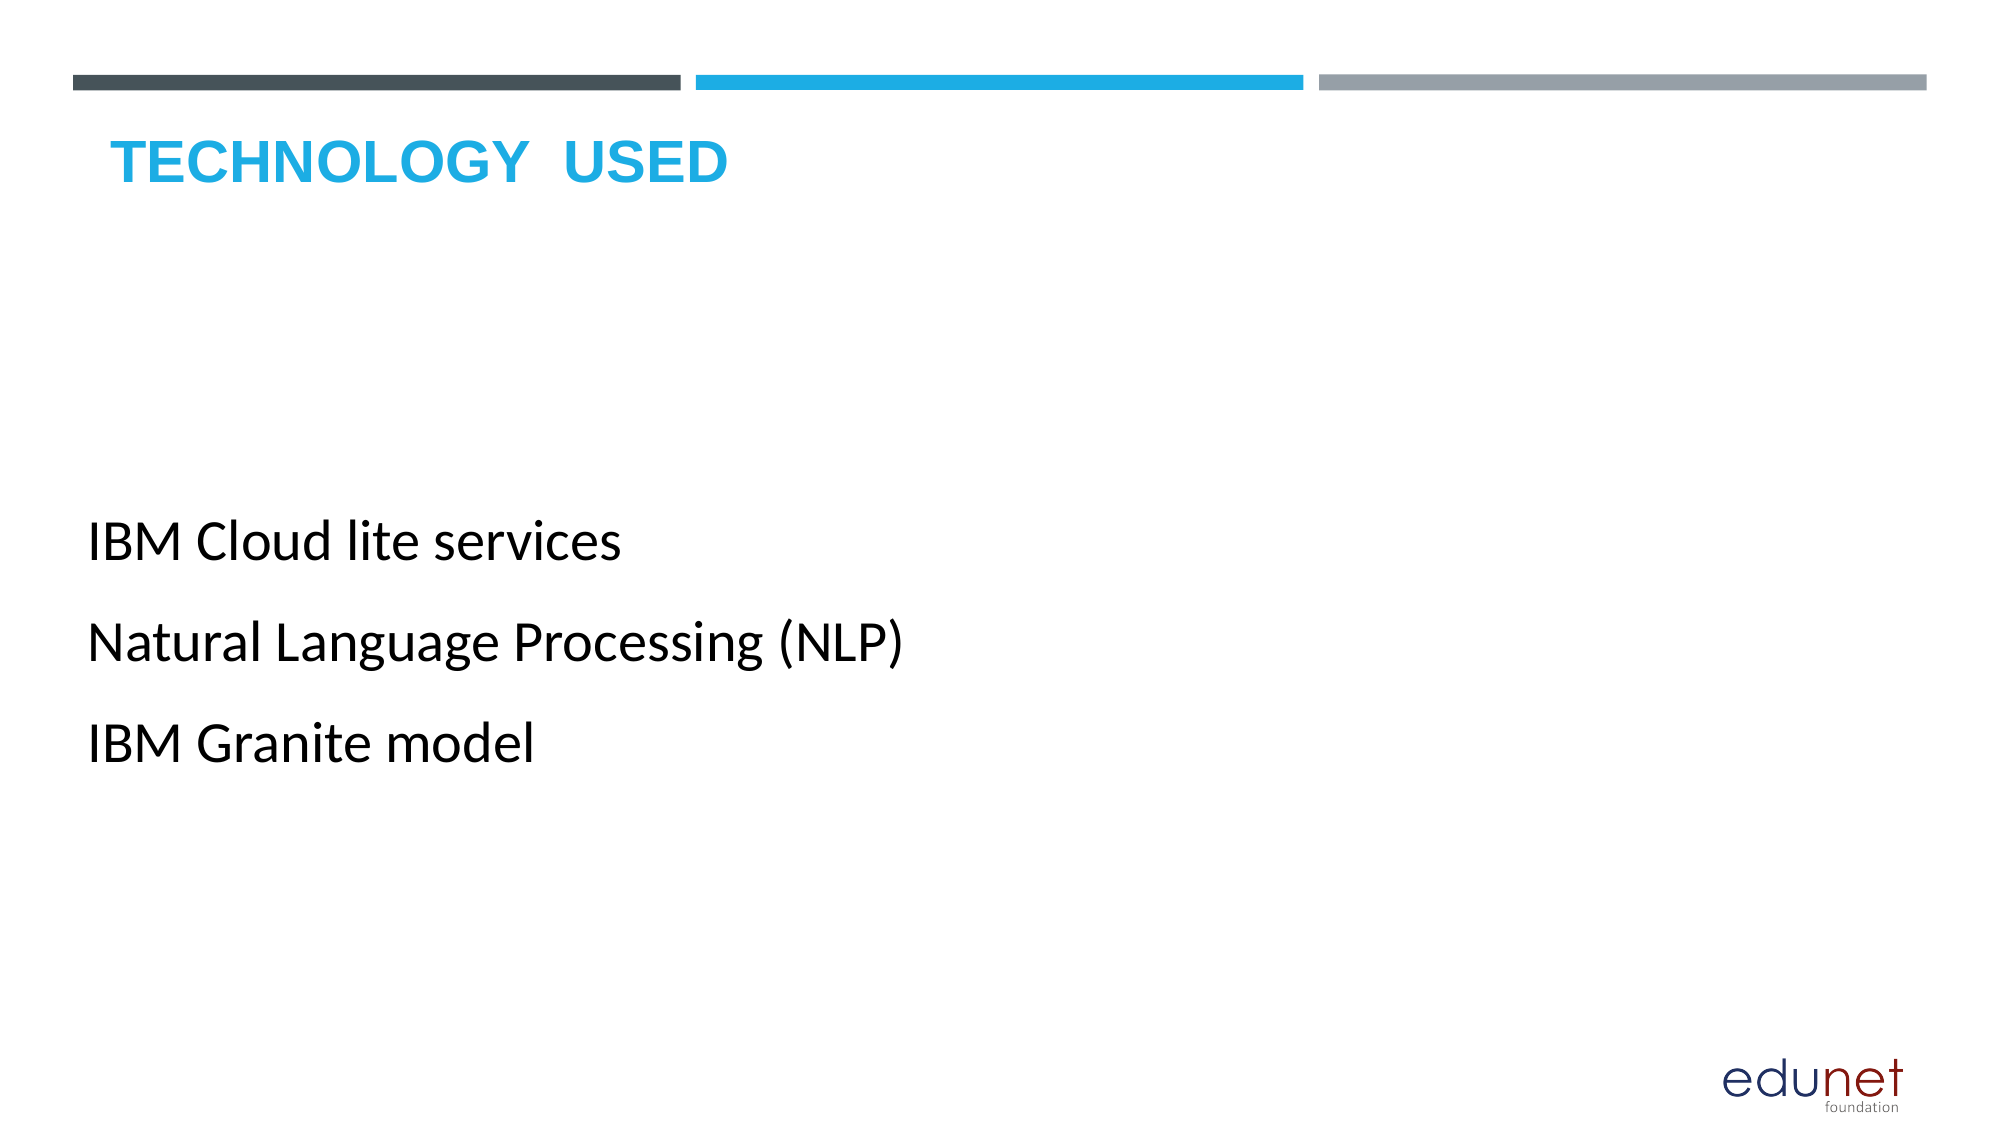

# TECHNOLOGY  USED
IBM Cloud lite services
Natural Language Processing (NLP)
IBM Granite model